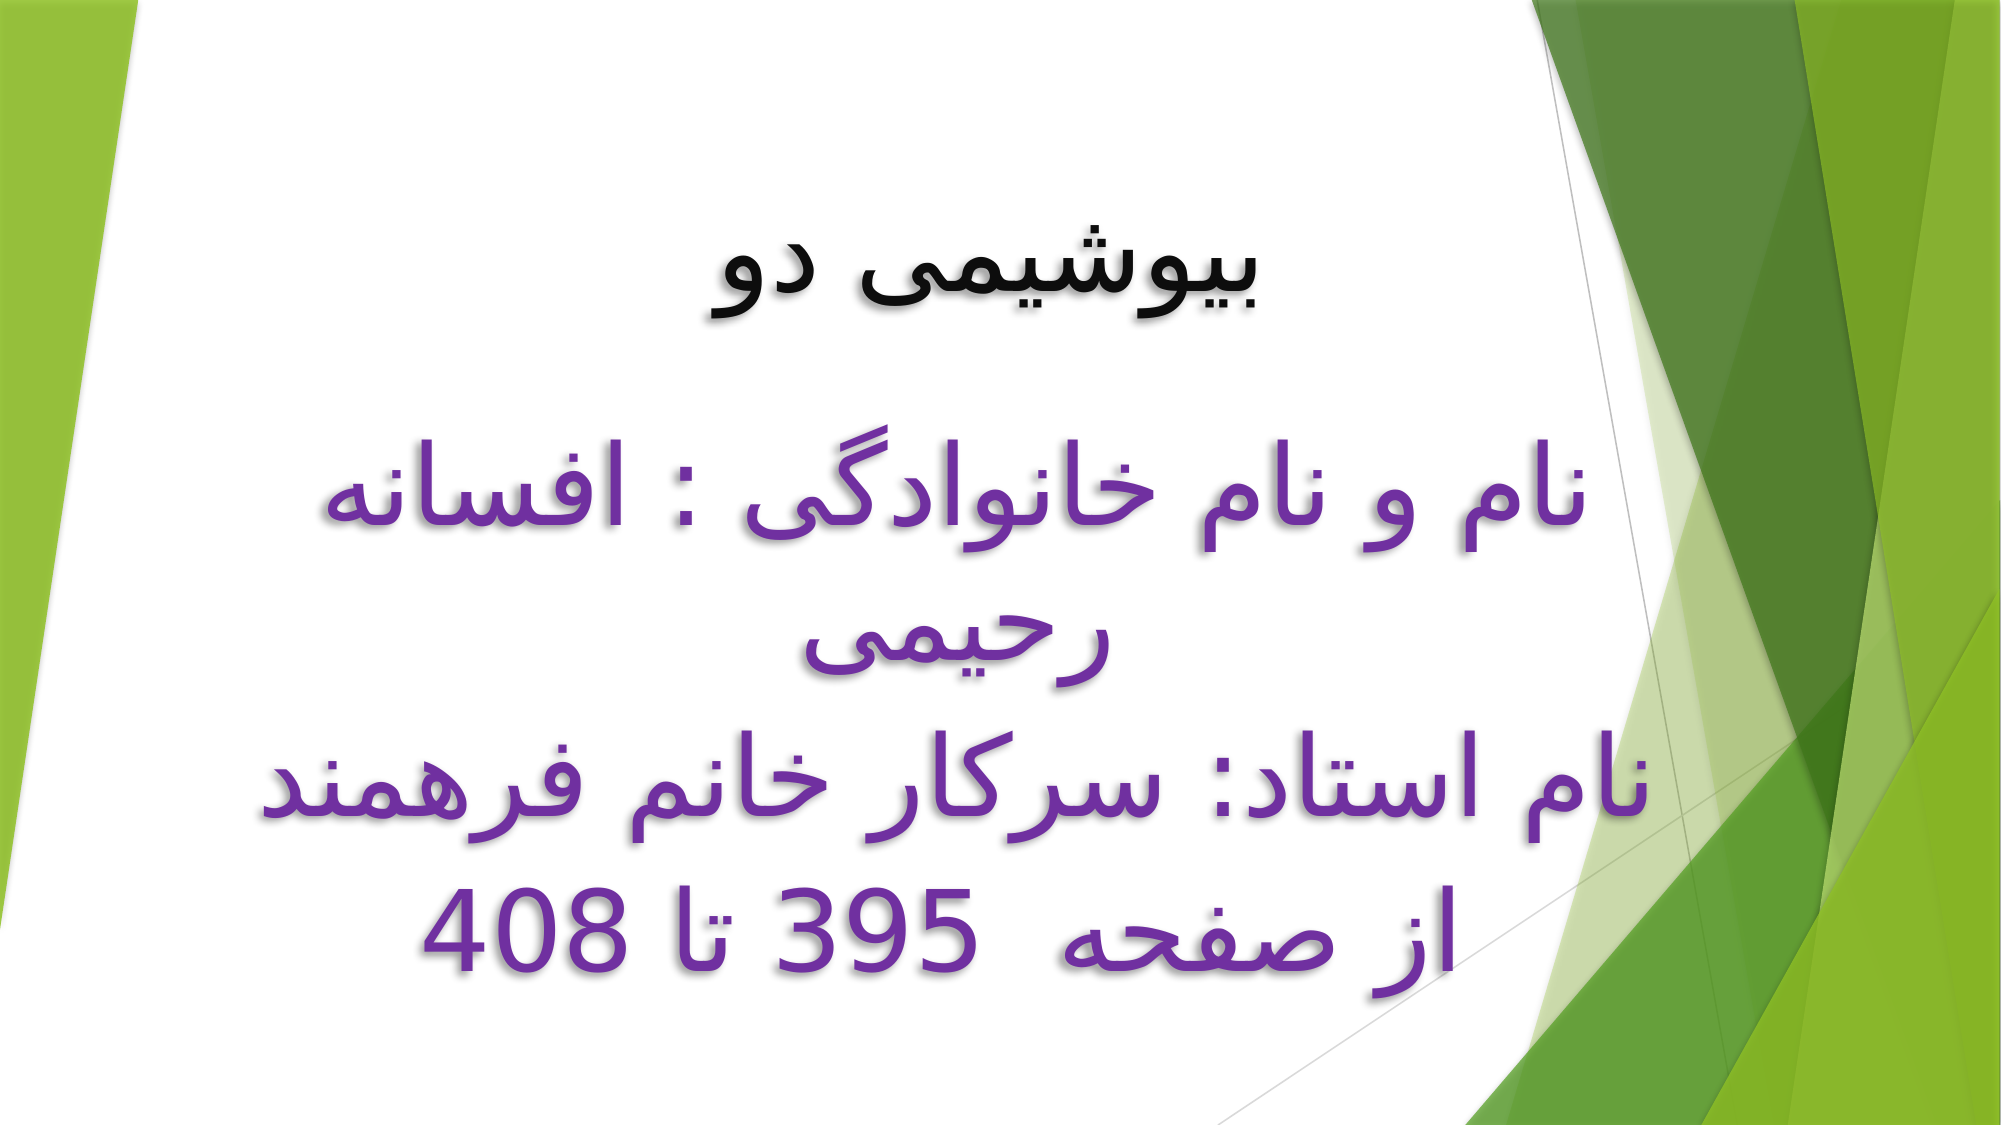

# بیوشیمی دو
نام و نام خانوادگی : افسانه رحیمی
نام استاد: سرکار خانم فرهمند
از صفحه  395 تا 408